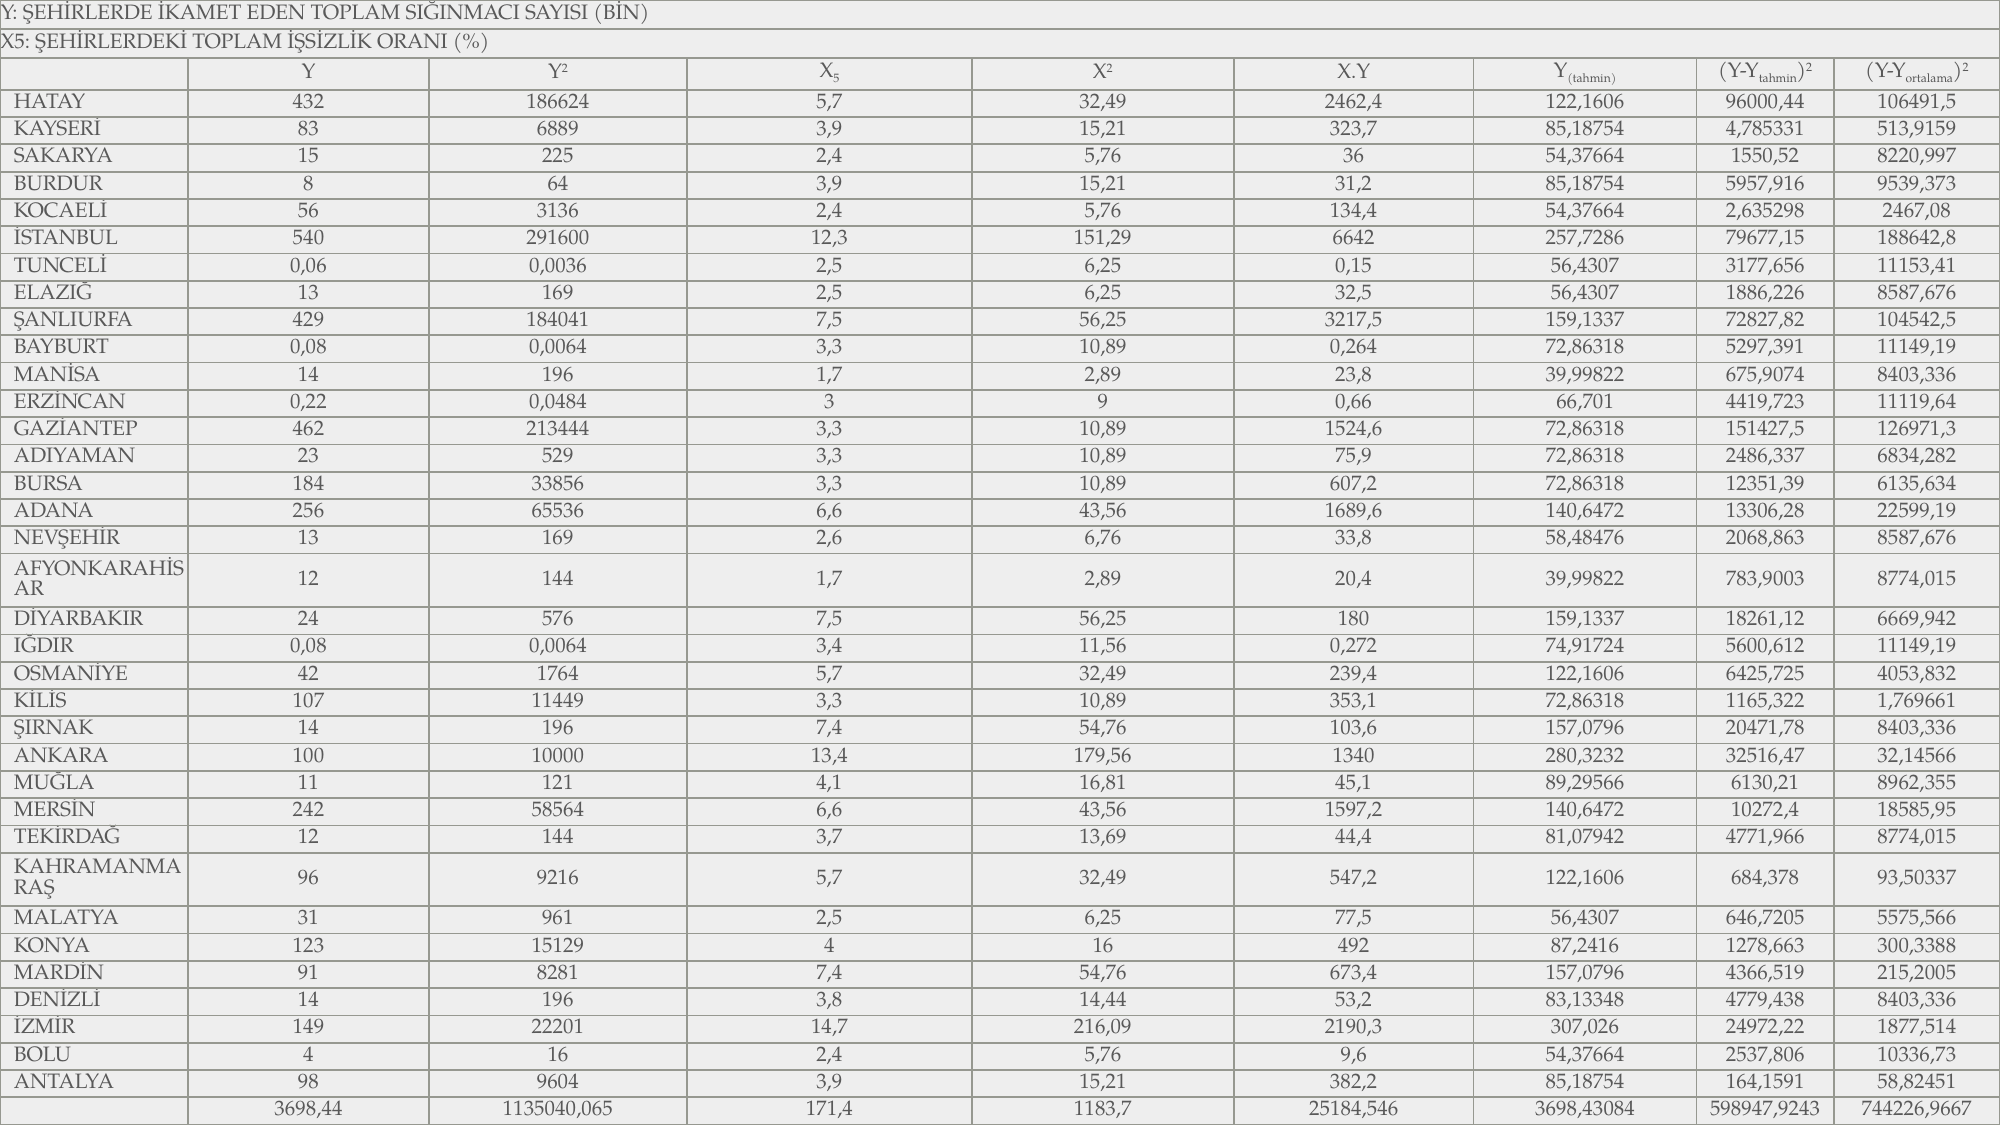

| Y: ŞEHİRLERDE İKAMET EDEN TOPLAM SIĞINMACI SAYISI (BİN) |  |  |  |  |  |  |  |  |
| --- | --- | --- | --- | --- | --- | --- | --- | --- |
| X5: ŞEHİRLERDEKİ TOPLAM İŞSİZLİK ORANI (%) |  |  |  |  |  |  |  |  |
|  | Y | Y2 | X5 | X2 | X.Y | Y(tahmin) | (Y-Ytahmin)2 | (Y-Yortalama)2 |
| HATAY | 432 | 186624 | 5,7 | 32,49 | 2462,4 | 122,1606 | 96000,44 | 106491,5 |
| KAYSERİ | 83 | 6889 | 3,9 | 15,21 | 323,7 | 85,18754 | 4,785331 | 513,9159 |
| SAKARYA | 15 | 225 | 2,4 | 5,76 | 36 | 54,37664 | 1550,52 | 8220,997 |
| BURDUR | 8 | 64 | 3,9 | 15,21 | 31,2 | 85,18754 | 5957,916 | 9539,373 |
| KOCAELİ | 56 | 3136 | 2,4 | 5,76 | 134,4 | 54,37664 | 2,635298 | 2467,08 |
| İSTANBUL | 540 | 291600 | 12,3 | 151,29 | 6642 | 257,7286 | 79677,15 | 188642,8 |
| TUNCELİ | 0,06 | 0,0036 | 2,5 | 6,25 | 0,15 | 56,4307 | 3177,656 | 11153,41 |
| ELAZIĞ | 13 | 169 | 2,5 | 6,25 | 32,5 | 56,4307 | 1886,226 | 8587,676 |
| ŞANLIURFA | 429 | 184041 | 7,5 | 56,25 | 3217,5 | 159,1337 | 72827,82 | 104542,5 |
| BAYBURT | 0,08 | 0,0064 | 3,3 | 10,89 | 0,264 | 72,86318 | 5297,391 | 11149,19 |
| MANİSA | 14 | 196 | 1,7 | 2,89 | 23,8 | 39,99822 | 675,9074 | 8403,336 |
| ERZİNCAN | 0,22 | 0,0484 | 3 | 9 | 0,66 | 66,701 | 4419,723 | 11119,64 |
| GAZİANTEP | 462 | 213444 | 3,3 | 10,89 | 1524,6 | 72,86318 | 151427,5 | 126971,3 |
| ADIYAMAN | 23 | 529 | 3,3 | 10,89 | 75,9 | 72,86318 | 2486,337 | 6834,282 |
| BURSA | 184 | 33856 | 3,3 | 10,89 | 607,2 | 72,86318 | 12351,39 | 6135,634 |
| ADANA | 256 | 65536 | 6,6 | 43,56 | 1689,6 | 140,6472 | 13306,28 | 22599,19 |
| NEVŞEHİR | 13 | 169 | 2,6 | 6,76 | 33,8 | 58,48476 | 2068,863 | 8587,676 |
| AFYONKARAHİSAR | 12 | 144 | 1,7 | 2,89 | 20,4 | 39,99822 | 783,9003 | 8774,015 |
| DİYARBAKIR | 24 | 576 | 7,5 | 56,25 | 180 | 159,1337 | 18261,12 | 6669,942 |
| IĞDIR | 0,08 | 0,0064 | 3,4 | 11,56 | 0,272 | 74,91724 | 5600,612 | 11149,19 |
| OSMANİYE | 42 | 1764 | 5,7 | 32,49 | 239,4 | 122,1606 | 6425,725 | 4053,832 |
| KİLİS | 107 | 11449 | 3,3 | 10,89 | 353,1 | 72,86318 | 1165,322 | 1,769661 |
| ŞIRNAK | 14 | 196 | 7,4 | 54,76 | 103,6 | 157,0796 | 20471,78 | 8403,336 |
| ANKARA | 100 | 10000 | 13,4 | 179,56 | 1340 | 280,3232 | 32516,47 | 32,14566 |
| MUĞLA | 11 | 121 | 4,1 | 16,81 | 45,1 | 89,29566 | 6130,21 | 8962,355 |
| MERSİN | 242 | 58564 | 6,6 | 43,56 | 1597,2 | 140,6472 | 10272,4 | 18585,95 |
| TEKİRDAĞ | 12 | 144 | 3,7 | 13,69 | 44,4 | 81,07942 | 4771,966 | 8774,015 |
| KAHRAMANMARAŞ | 96 | 9216 | 5,7 | 32,49 | 547,2 | 122,1606 | 684,378 | 93,50337 |
| MALATYA | 31 | 961 | 2,5 | 6,25 | 77,5 | 56,4307 | 646,7205 | 5575,566 |
| KONYA | 123 | 15129 | 4 | 16 | 492 | 87,2416 | 1278,663 | 300,3388 |
| MARDİN | 91 | 8281 | 7,4 | 54,76 | 673,4 | 157,0796 | 4366,519 | 215,2005 |
| DENİZLİ | 14 | 196 | 3,8 | 14,44 | 53,2 | 83,13348 | 4779,438 | 8403,336 |
| İZMİR | 149 | 22201 | 14,7 | 216,09 | 2190,3 | 307,026 | 24972,22 | 1877,514 |
| BOLU | 4 | 16 | 2,4 | 5,76 | 9,6 | 54,37664 | 2537,806 | 10336,73 |
| ANTALYA | 98 | 9604 | 3,9 | 15,21 | 382,2 | 85,18754 | 164,1591 | 58,82451 |
|  | 3698,44 | 1135040,065 | 171,4 | 1183,7 | 25184,546 | 3698,43084 | 598947,9243 | 744226,9667 |